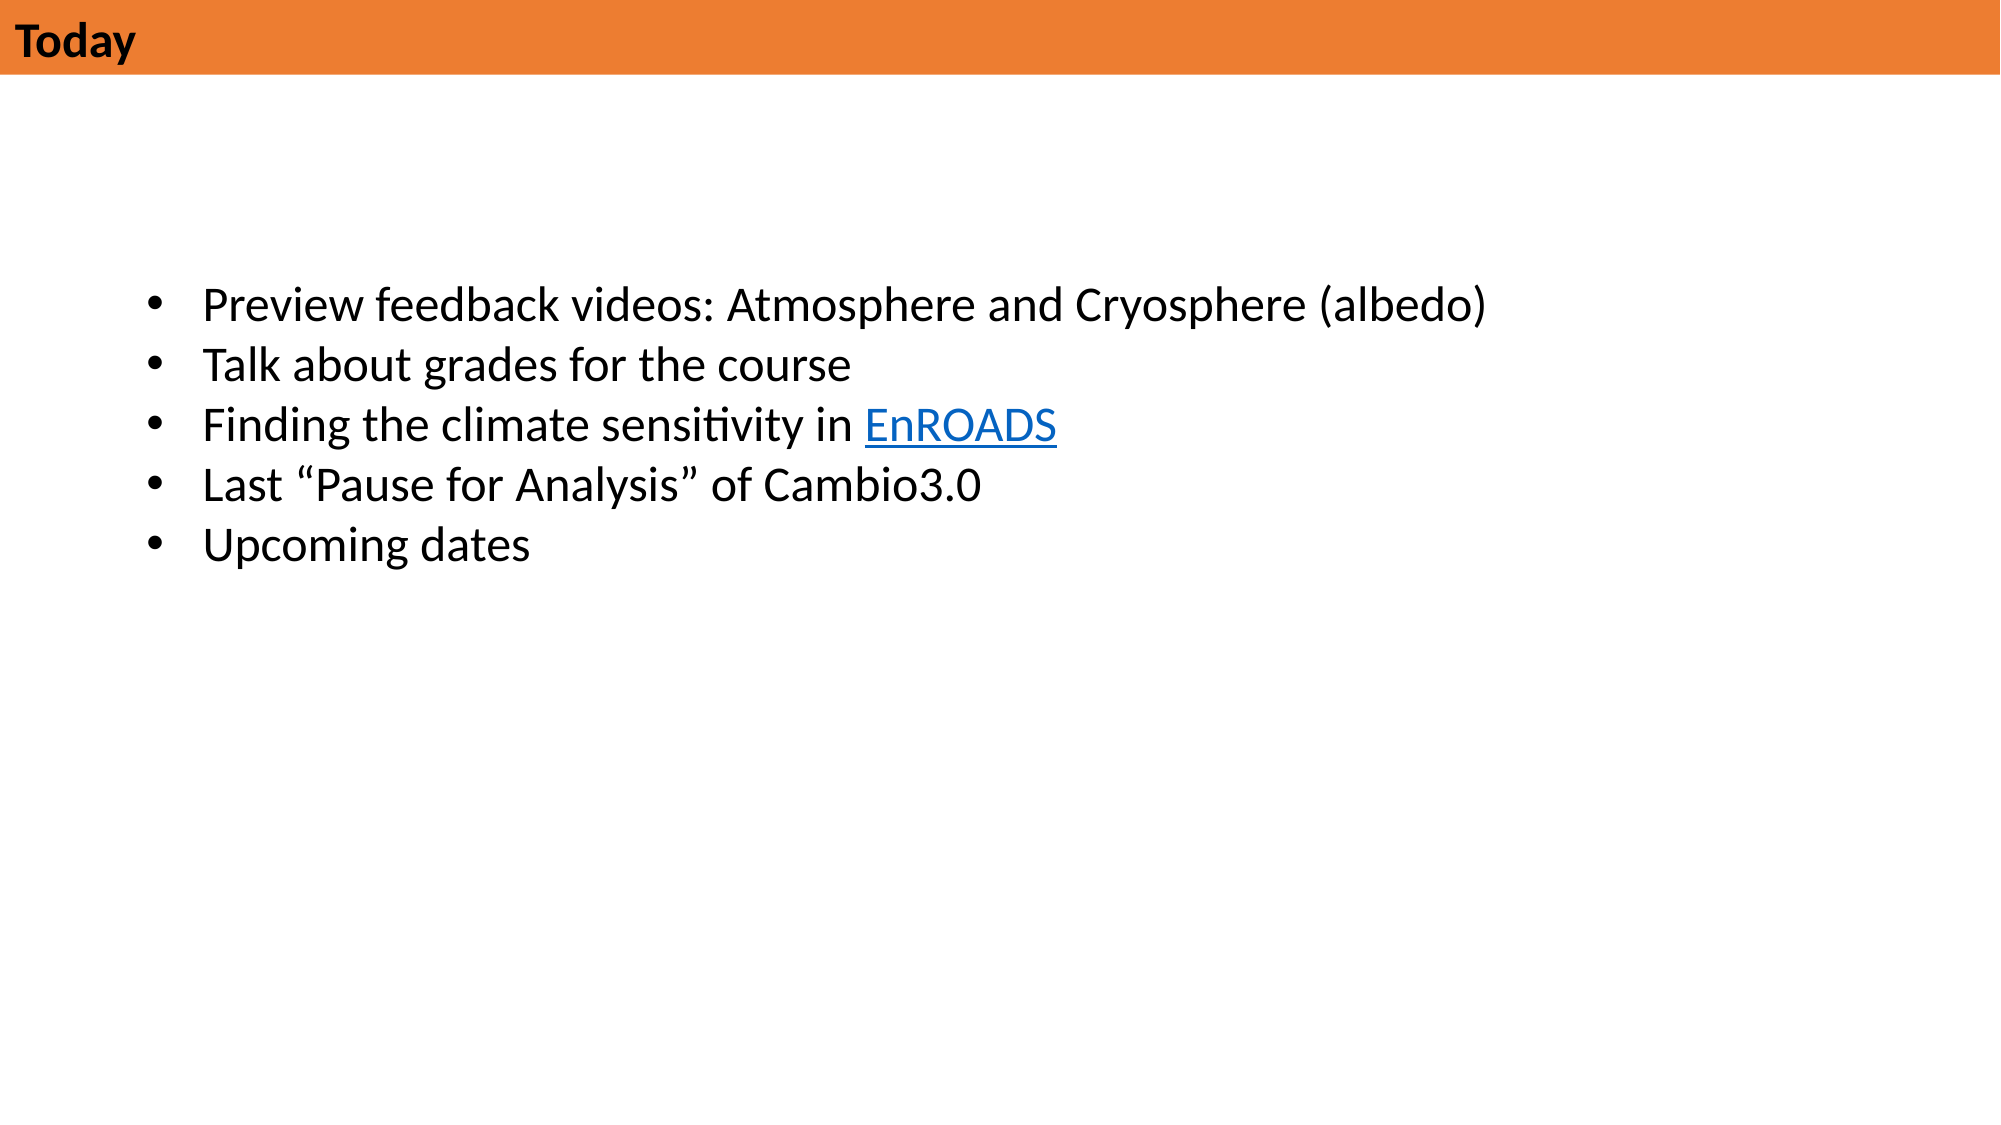

Today

Preview feedback videos: Atmosphere and Cryosphere (albedo)
Talk about grades for the course
Finding the climate sensitivity in EnROADS
Last “Pause for Analysis” of Cambio3.0
Upcoming dates